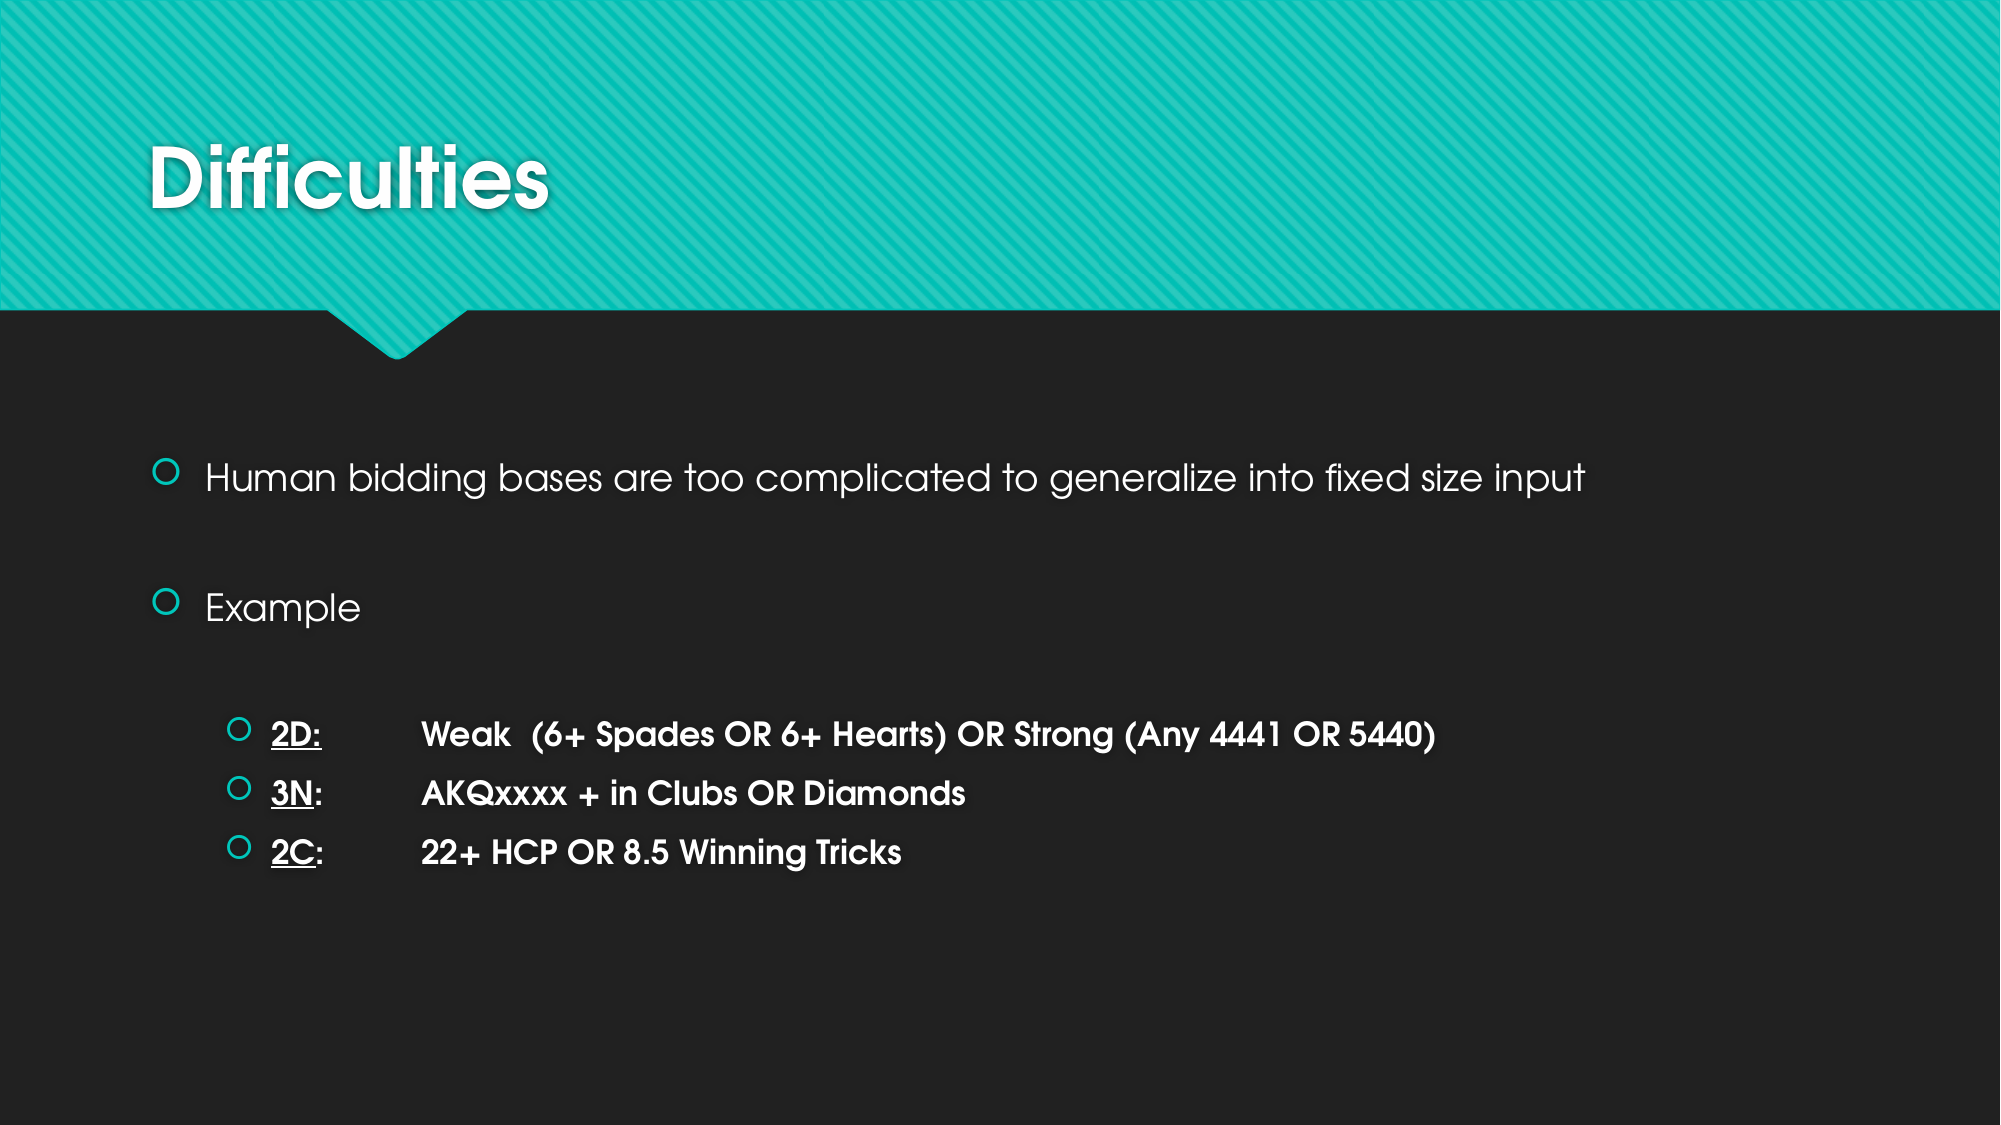

# Difficulties
Human bidding bases are too complicated to generalize into fixed size input

Example

2D:	Weak  (6+ Spades OR 6+ Hearts) OR Strong (Any 4441 OR 5440)
3N:	AKQxxxx + in Clubs OR Diamonds
2C:	22+ HCP OR 8.5 Winning Tricks